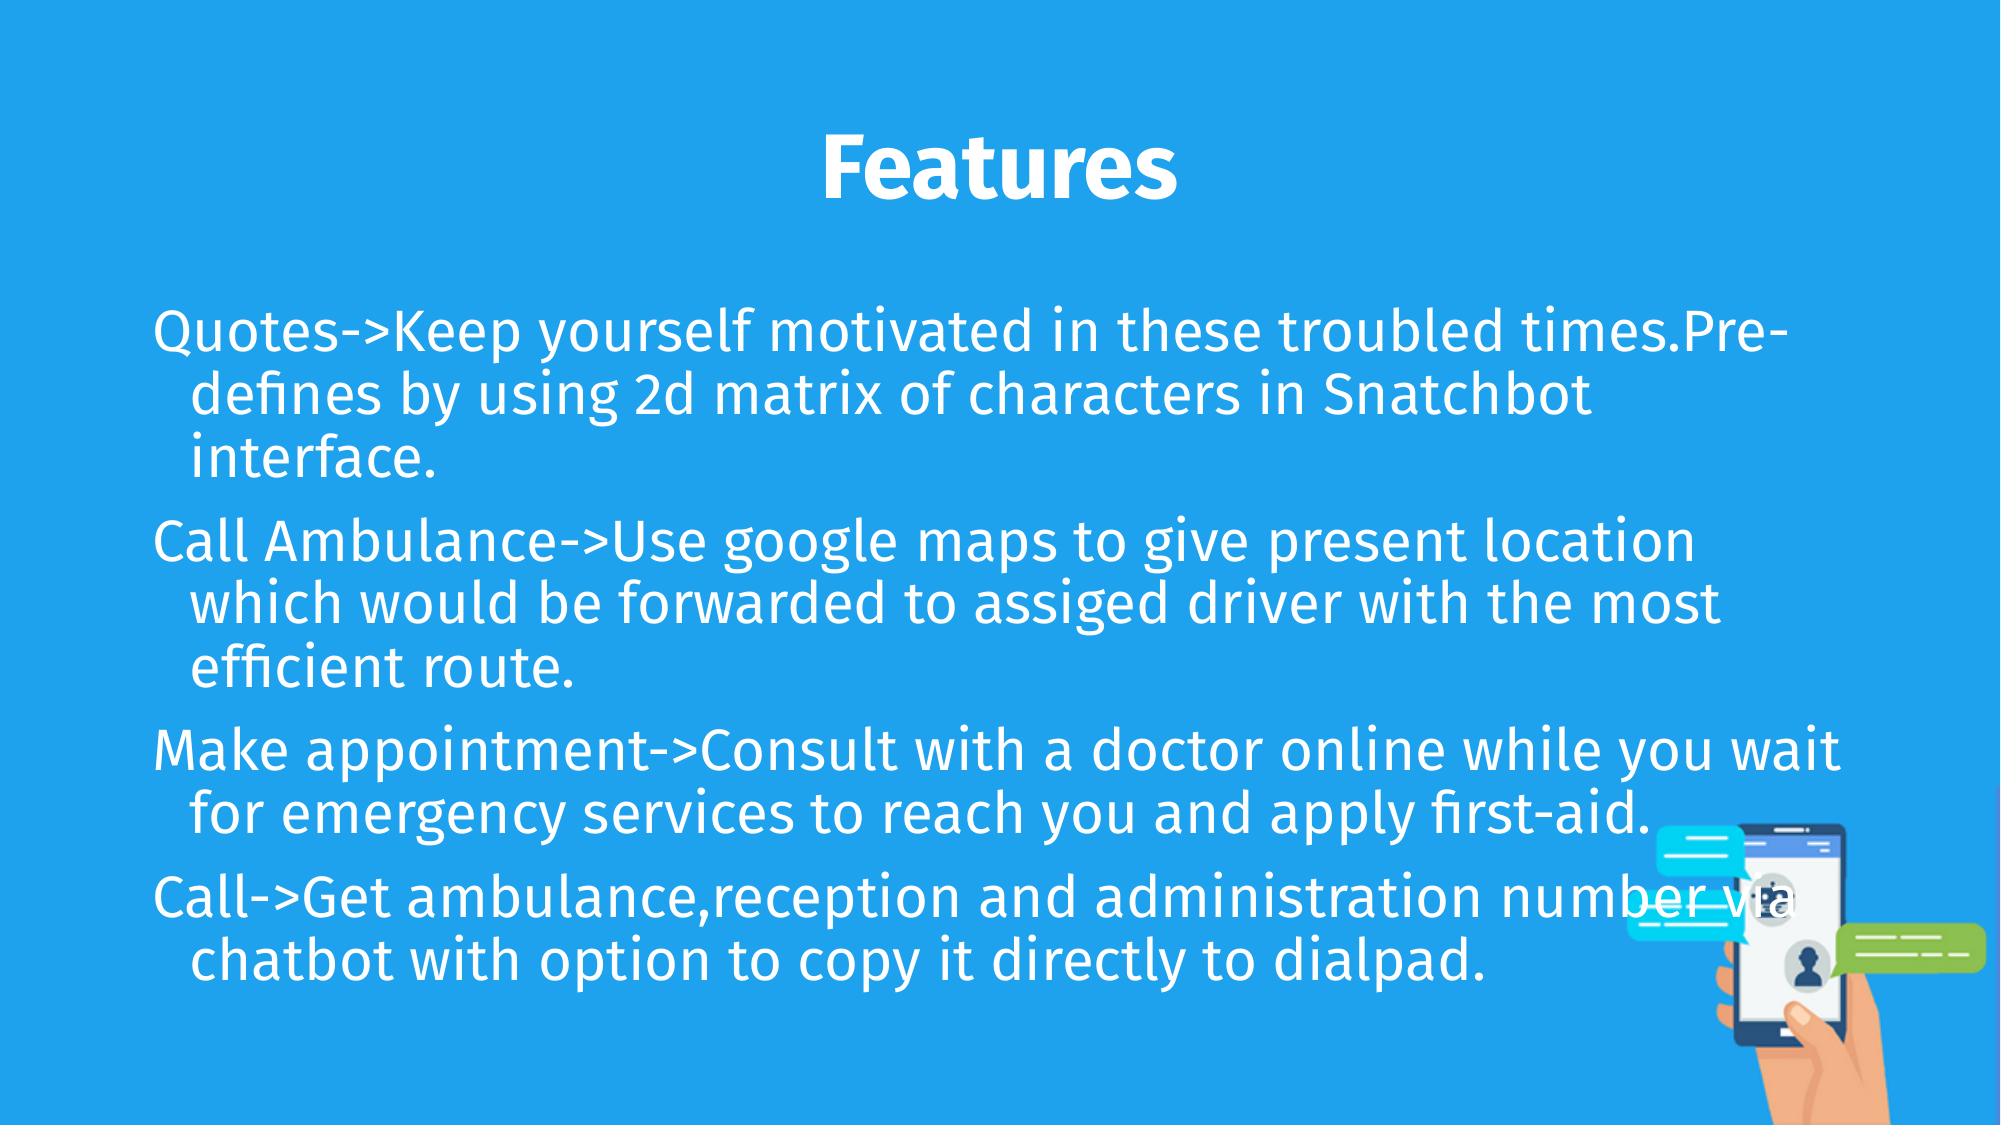

# Features
Quotes->Keep yourself motivated in these troubled times.Pre-defines by using 2d matrix of characters in Snatchbot interface.
Call Ambulance->Use google maps to give present location which would be forwarded to assiged driver with the most efficient route.
Make appointment->Consult with a doctor online while you wait for emergency services to reach you and apply first-aid.
Call->Get ambulance,reception and administration number via chatbot with option to copy it directly to dialpad.